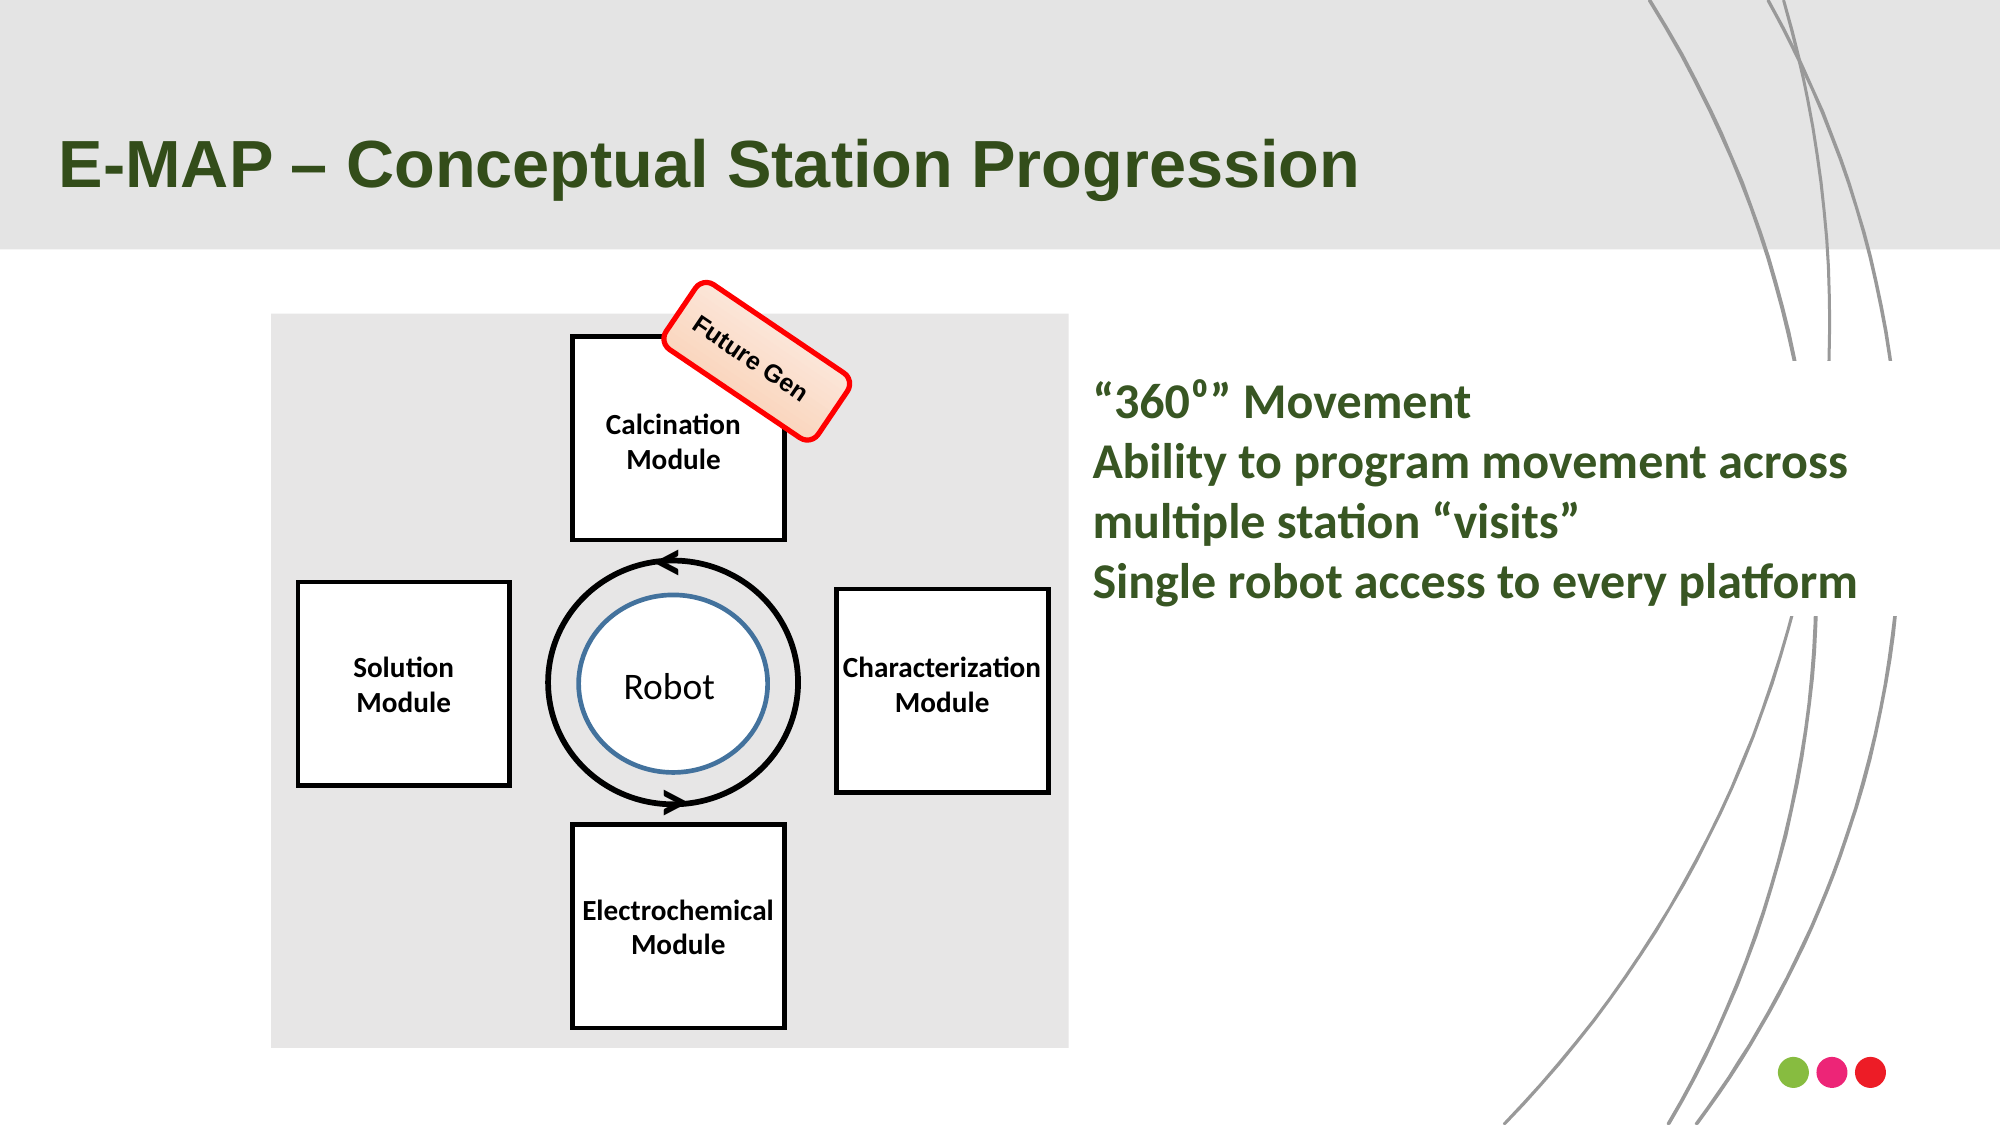

E-MAP – Conceptual Station Progression

Future Gen

“360⁰” Movement
Ability to program movement across multiple station “visits”
Single robot access to every platform
Calcination
Module
<

Solution
Module
Characterization
Module
Robot
<

Electrochemical
Module